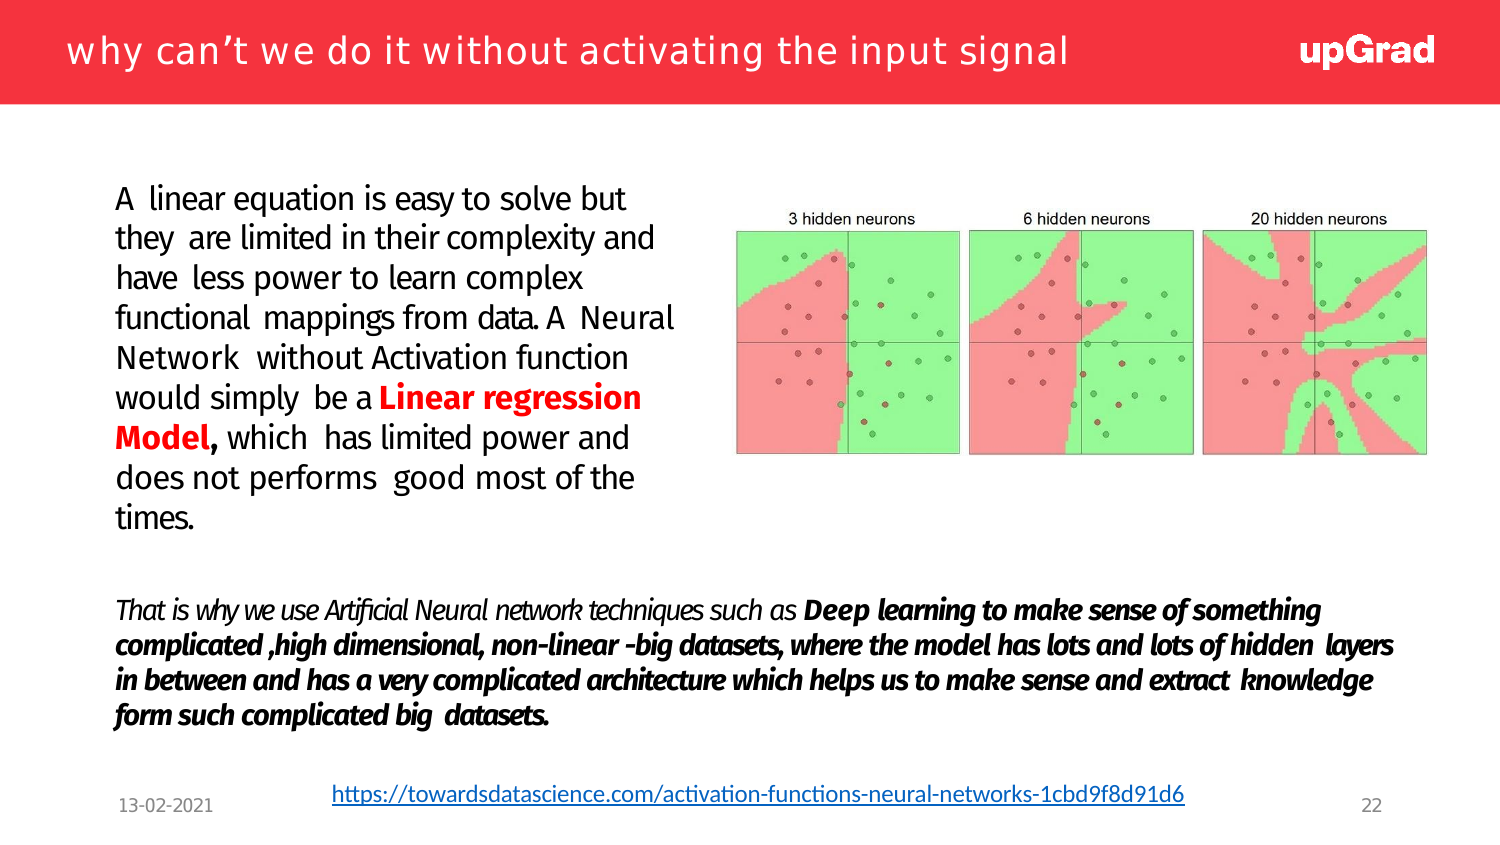

# why can’t we do it without activating the input signal
A linear equation is easy to solve but they  are limited in their complexity and have  less power to learn complex functional  mappings from data. A Neural Network  without Activation function would simply  be a Linear regression Model, which  has limited power and does not performs  good most of the times.

That is why we use Artificial Neural network techniques such as Deep learning to make sense of something  complicated ,high dimensional, non-linear -big datasets, where the model has lots and lots of hidden  layers in between and has a very complicated architecture which helps us to make sense and extract  knowledge form such complicated big datasets.

https://towardsdatascience.com/activation-functions-neural-networks-1cbd9f8d91d6

13-02-2021
22